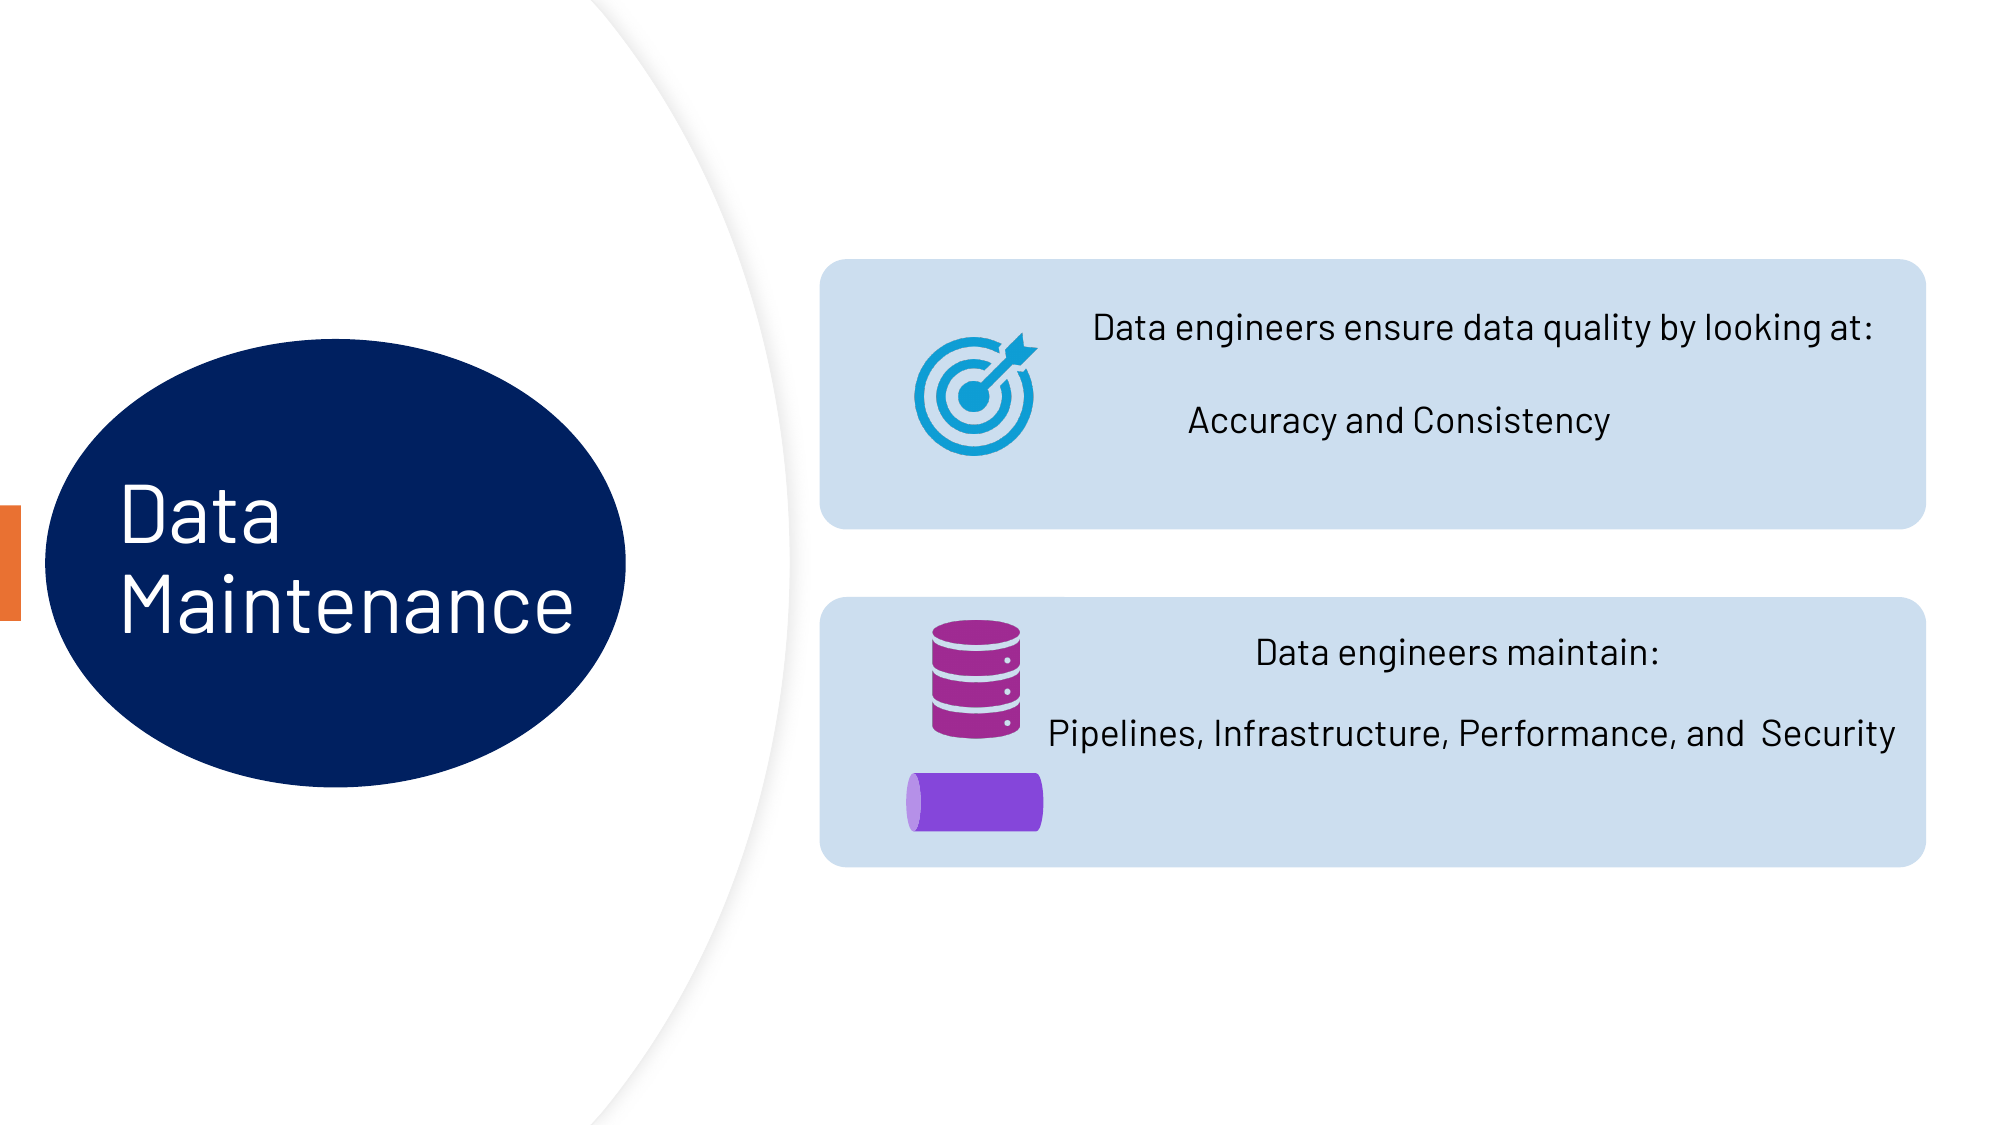

Data engineers ensure data quality by looking at:
Accuracy and Consistency
Data engineers maintain:
Pipelines, Infrastructure, Performance, and  Security
# Data Maintenance

Bryant Pollard
© All Rights Reserved